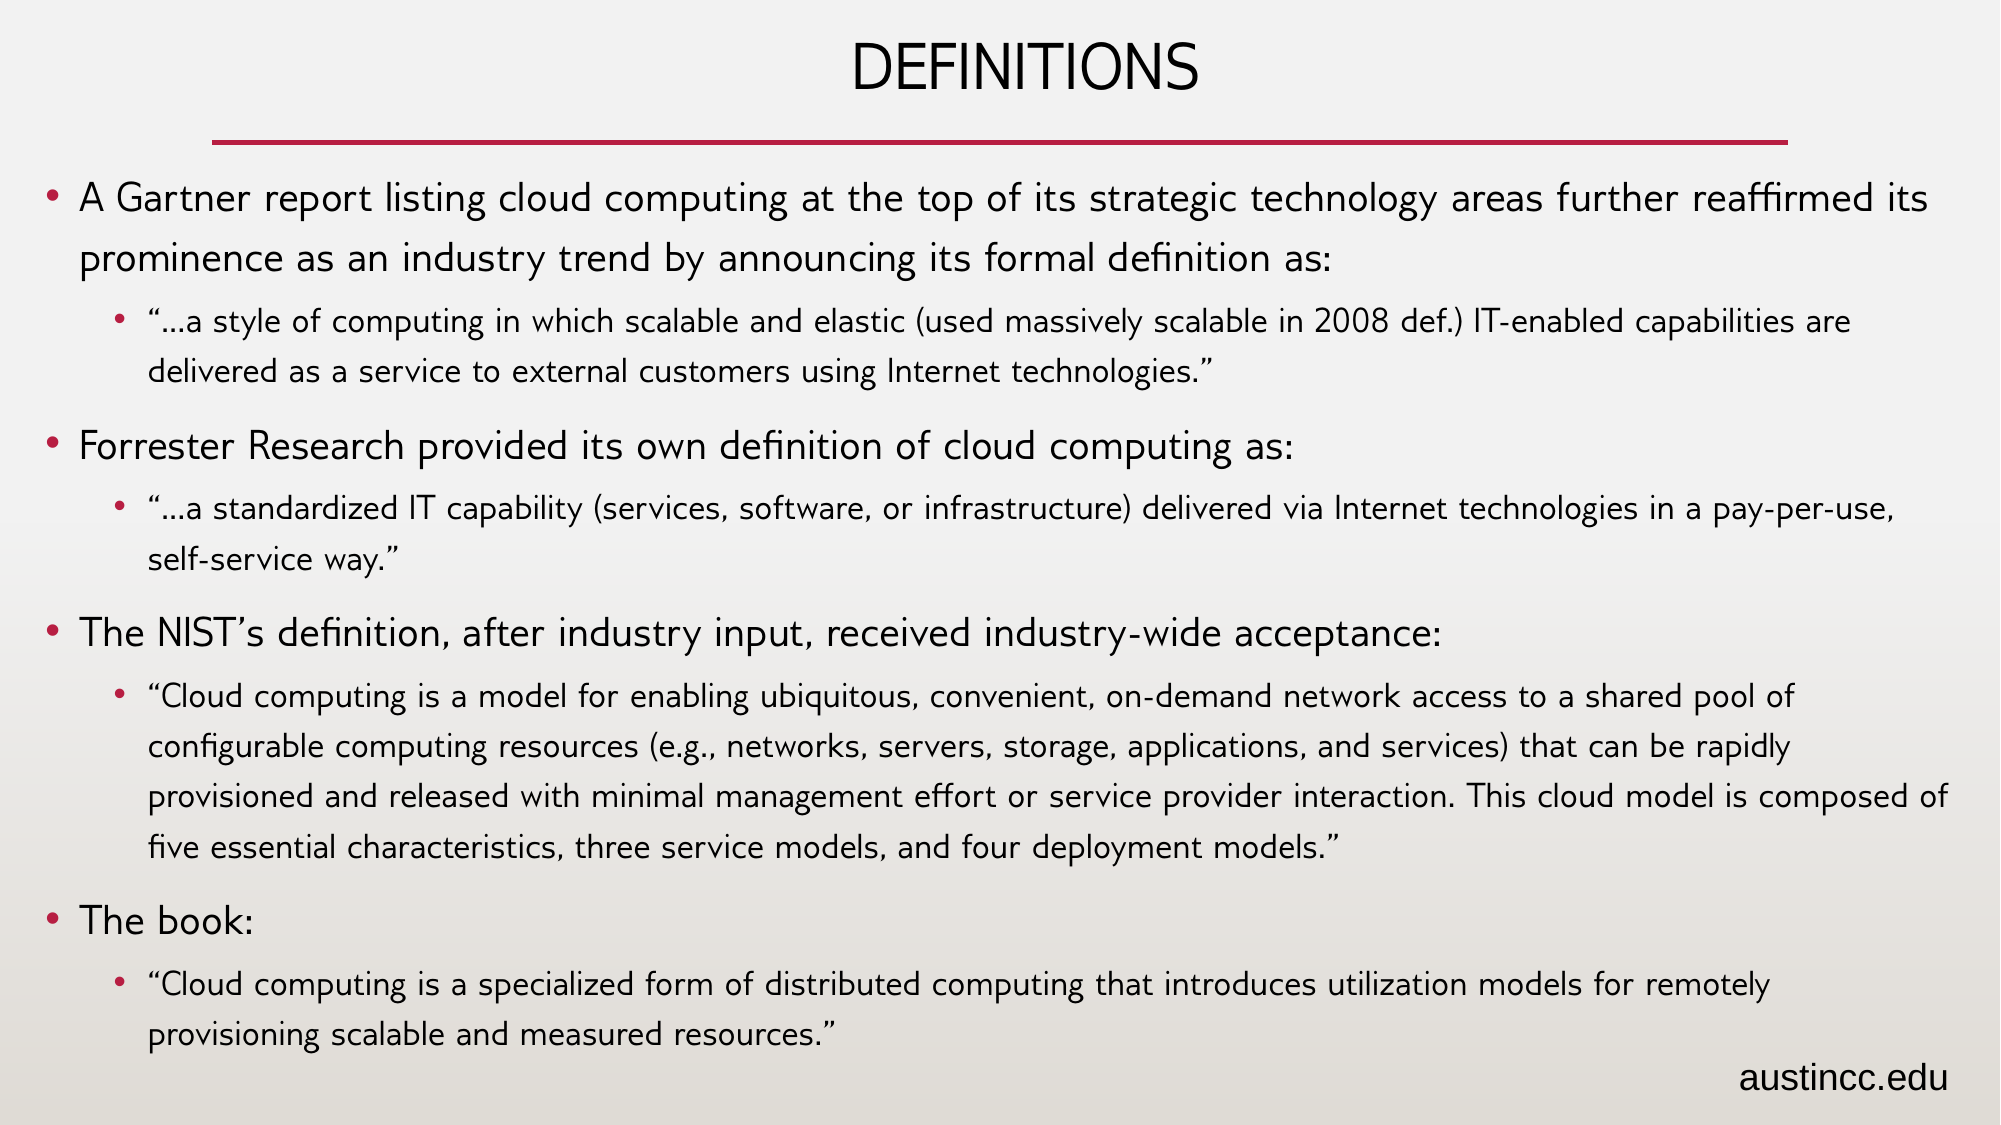

# Definitions
A Gartner report listing cloud computing at the top of its strategic technology areas further reaffirmed its prominence as an industry trend by announcing its formal definition as:
“...a style of computing in which scalable and elastic (used massively scalable in 2008 def.) IT-enabled capabilities are delivered as a service to external customers using Internet technologies.”
Forrester Research provided its own definition of cloud computing as:
“...a standardized IT capability (services, software, or infrastructure) delivered via Internet technologies in a pay-per-use, self-service way.”
The NIST’s definition, after industry input, received industry-wide acceptance:
“Cloud computing is a model for enabling ubiquitous, convenient, on-demand network access to a shared pool of configurable computing resources (e.g., networks, servers, storage, applications, and services) that can be rapidly provisioned and released with minimal management effort or service provider interaction. This cloud model is composed of five essential characteristics, three service models, and four deployment models.”
The book:
“Cloud computing is a specialized form of distributed computing that introduces utilization models for remotely provisioning scalable and measured resources.”